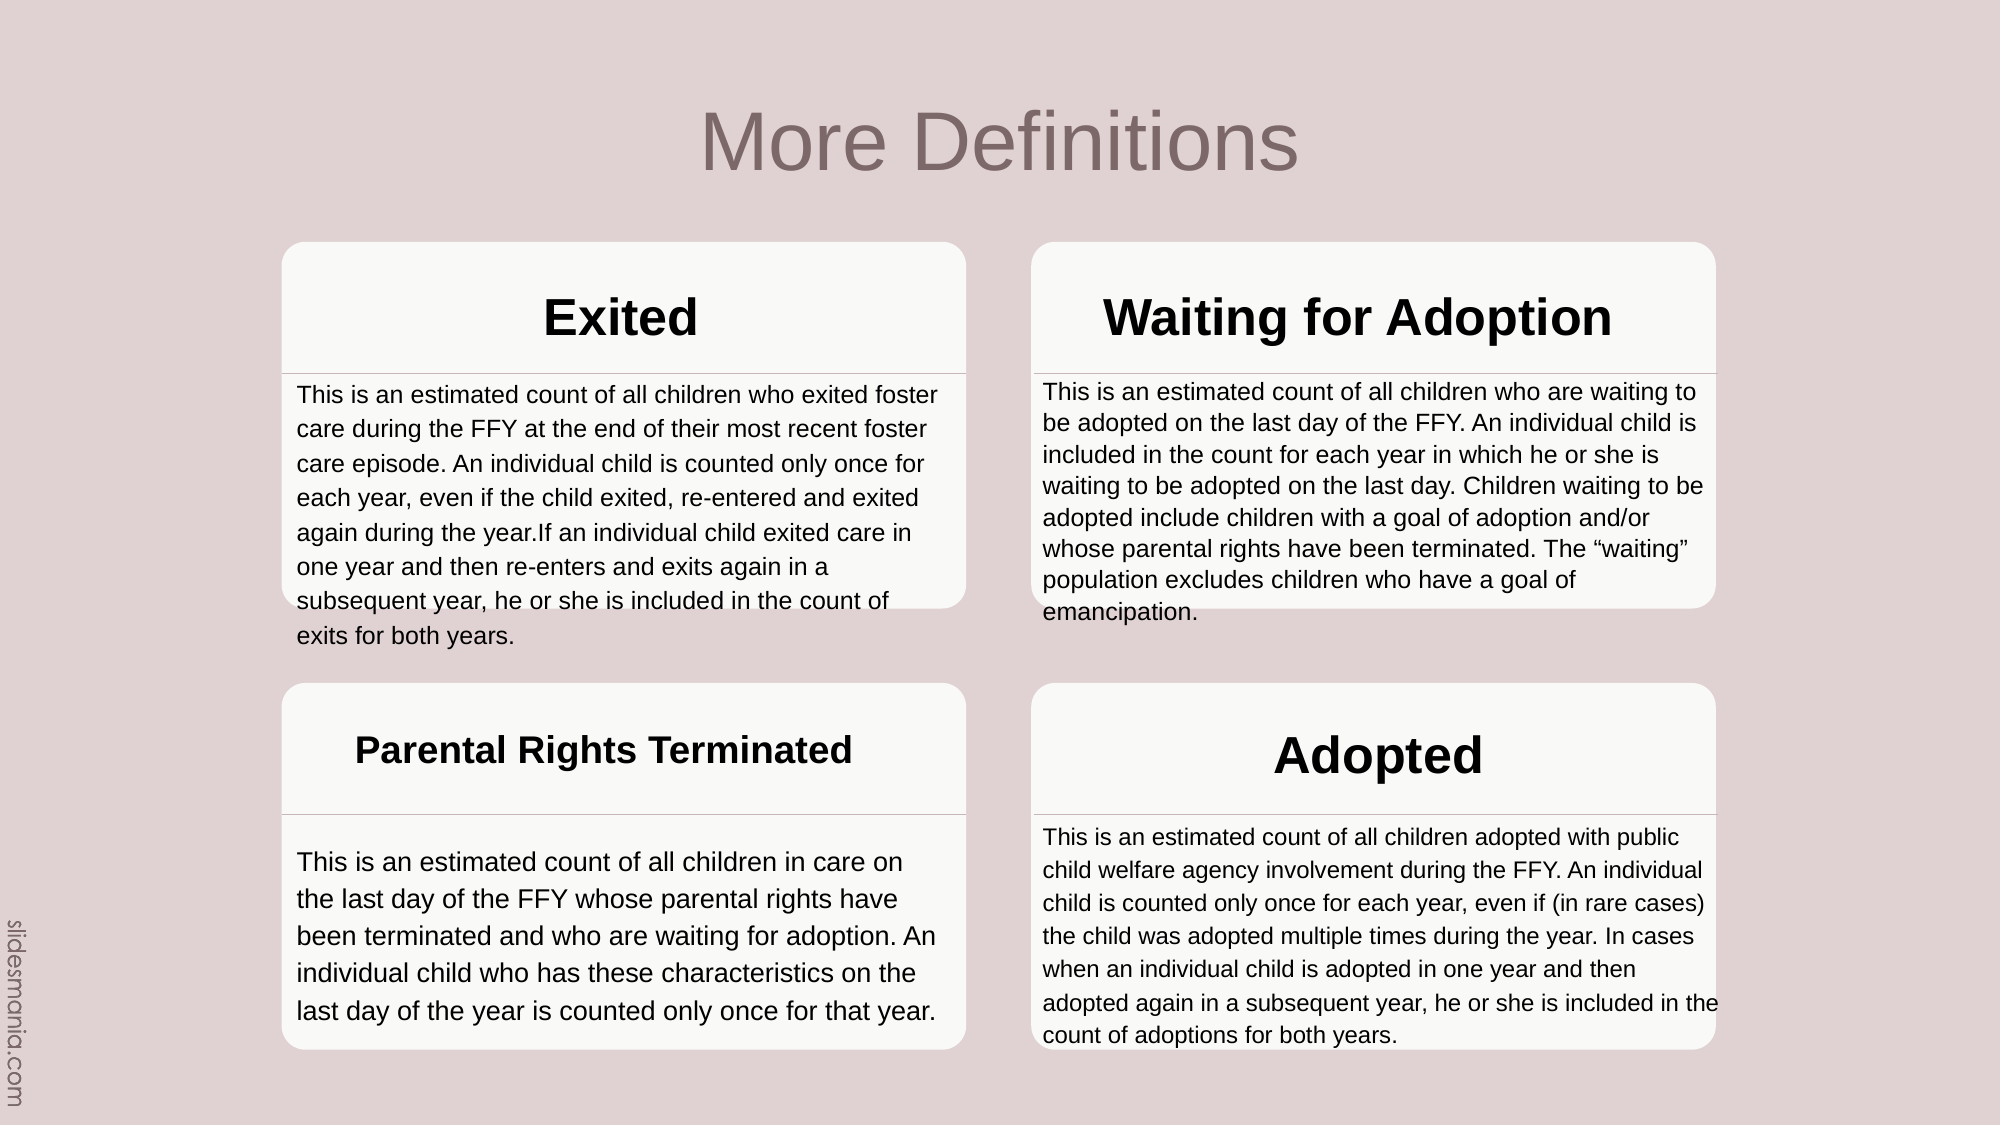

# More Definitions
Exited
Waiting for Adoption
This is an estimated count of all children who exited foster care during the FFY at the end of their most recent foster care episode. An individual child is counted only once for each year, even if the child exited, re-entered and exited again during the year.If an individual child exited care in one year and then re-enters and exits again in a subsequent year, he or she is included in the count of exits for both years.
This is an estimated count of all children who are waiting to be adopted on the last day of the FFY. An individual child is included in the count for each year in which he or she is waiting to be adopted on the last day. Children waiting to be adopted include children with a goal of adoption and/or whose parental rights have been terminated. The “waiting” population excludes children who have a goal of emancipation.
Parental Rights Terminated
Adopted
This is an estimated count of all children adopted with public child welfare agency involvement during the FFY. An individual child is counted only once for each year, even if (in rare cases) the child was adopted multiple times during the year. In cases when an individual child is adopted in one year and then adopted again in a subsequent year, he or she is included in the count of adoptions for both years.
This is an estimated count of all children in care on the last day of the FFY whose parental rights have been terminated and who are waiting for adoption. An individual child who has these characteristics on the last day of the year is counted only once for that year.